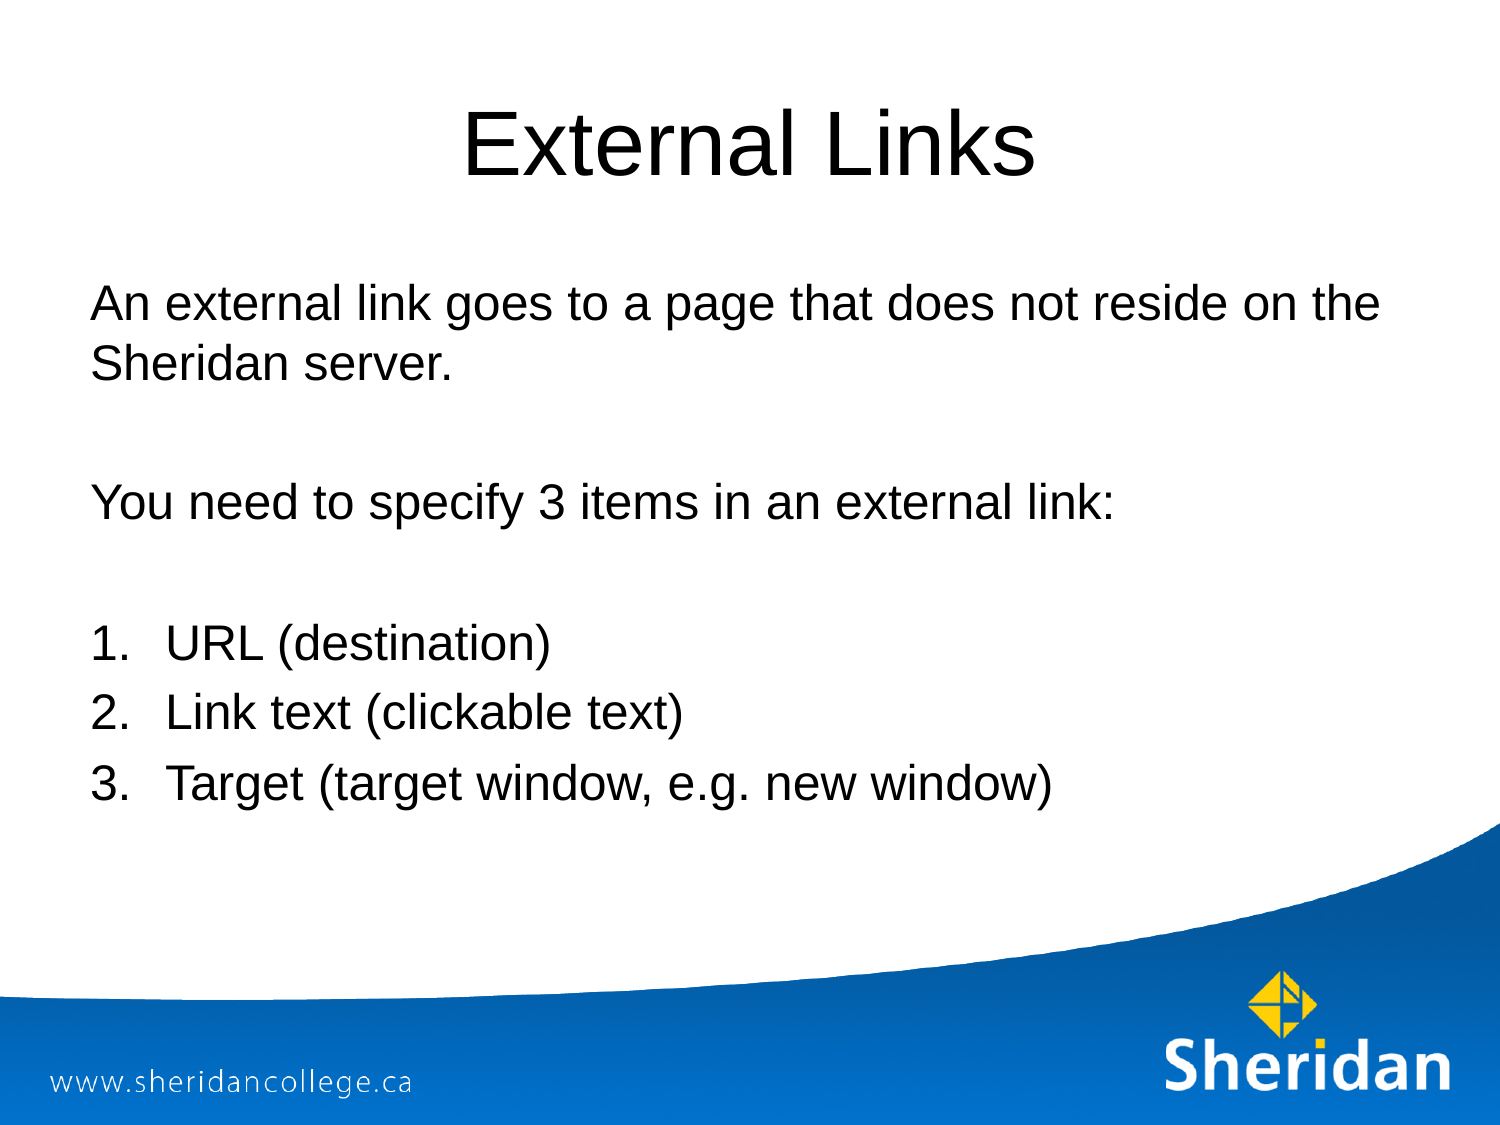

# External Links
An external link goes to a page that does not reside on the Sheridan server.

You need to specify 3 items in an external link:

URL (destination)
Link text (clickable text)
Target (target window, e.g. new window)